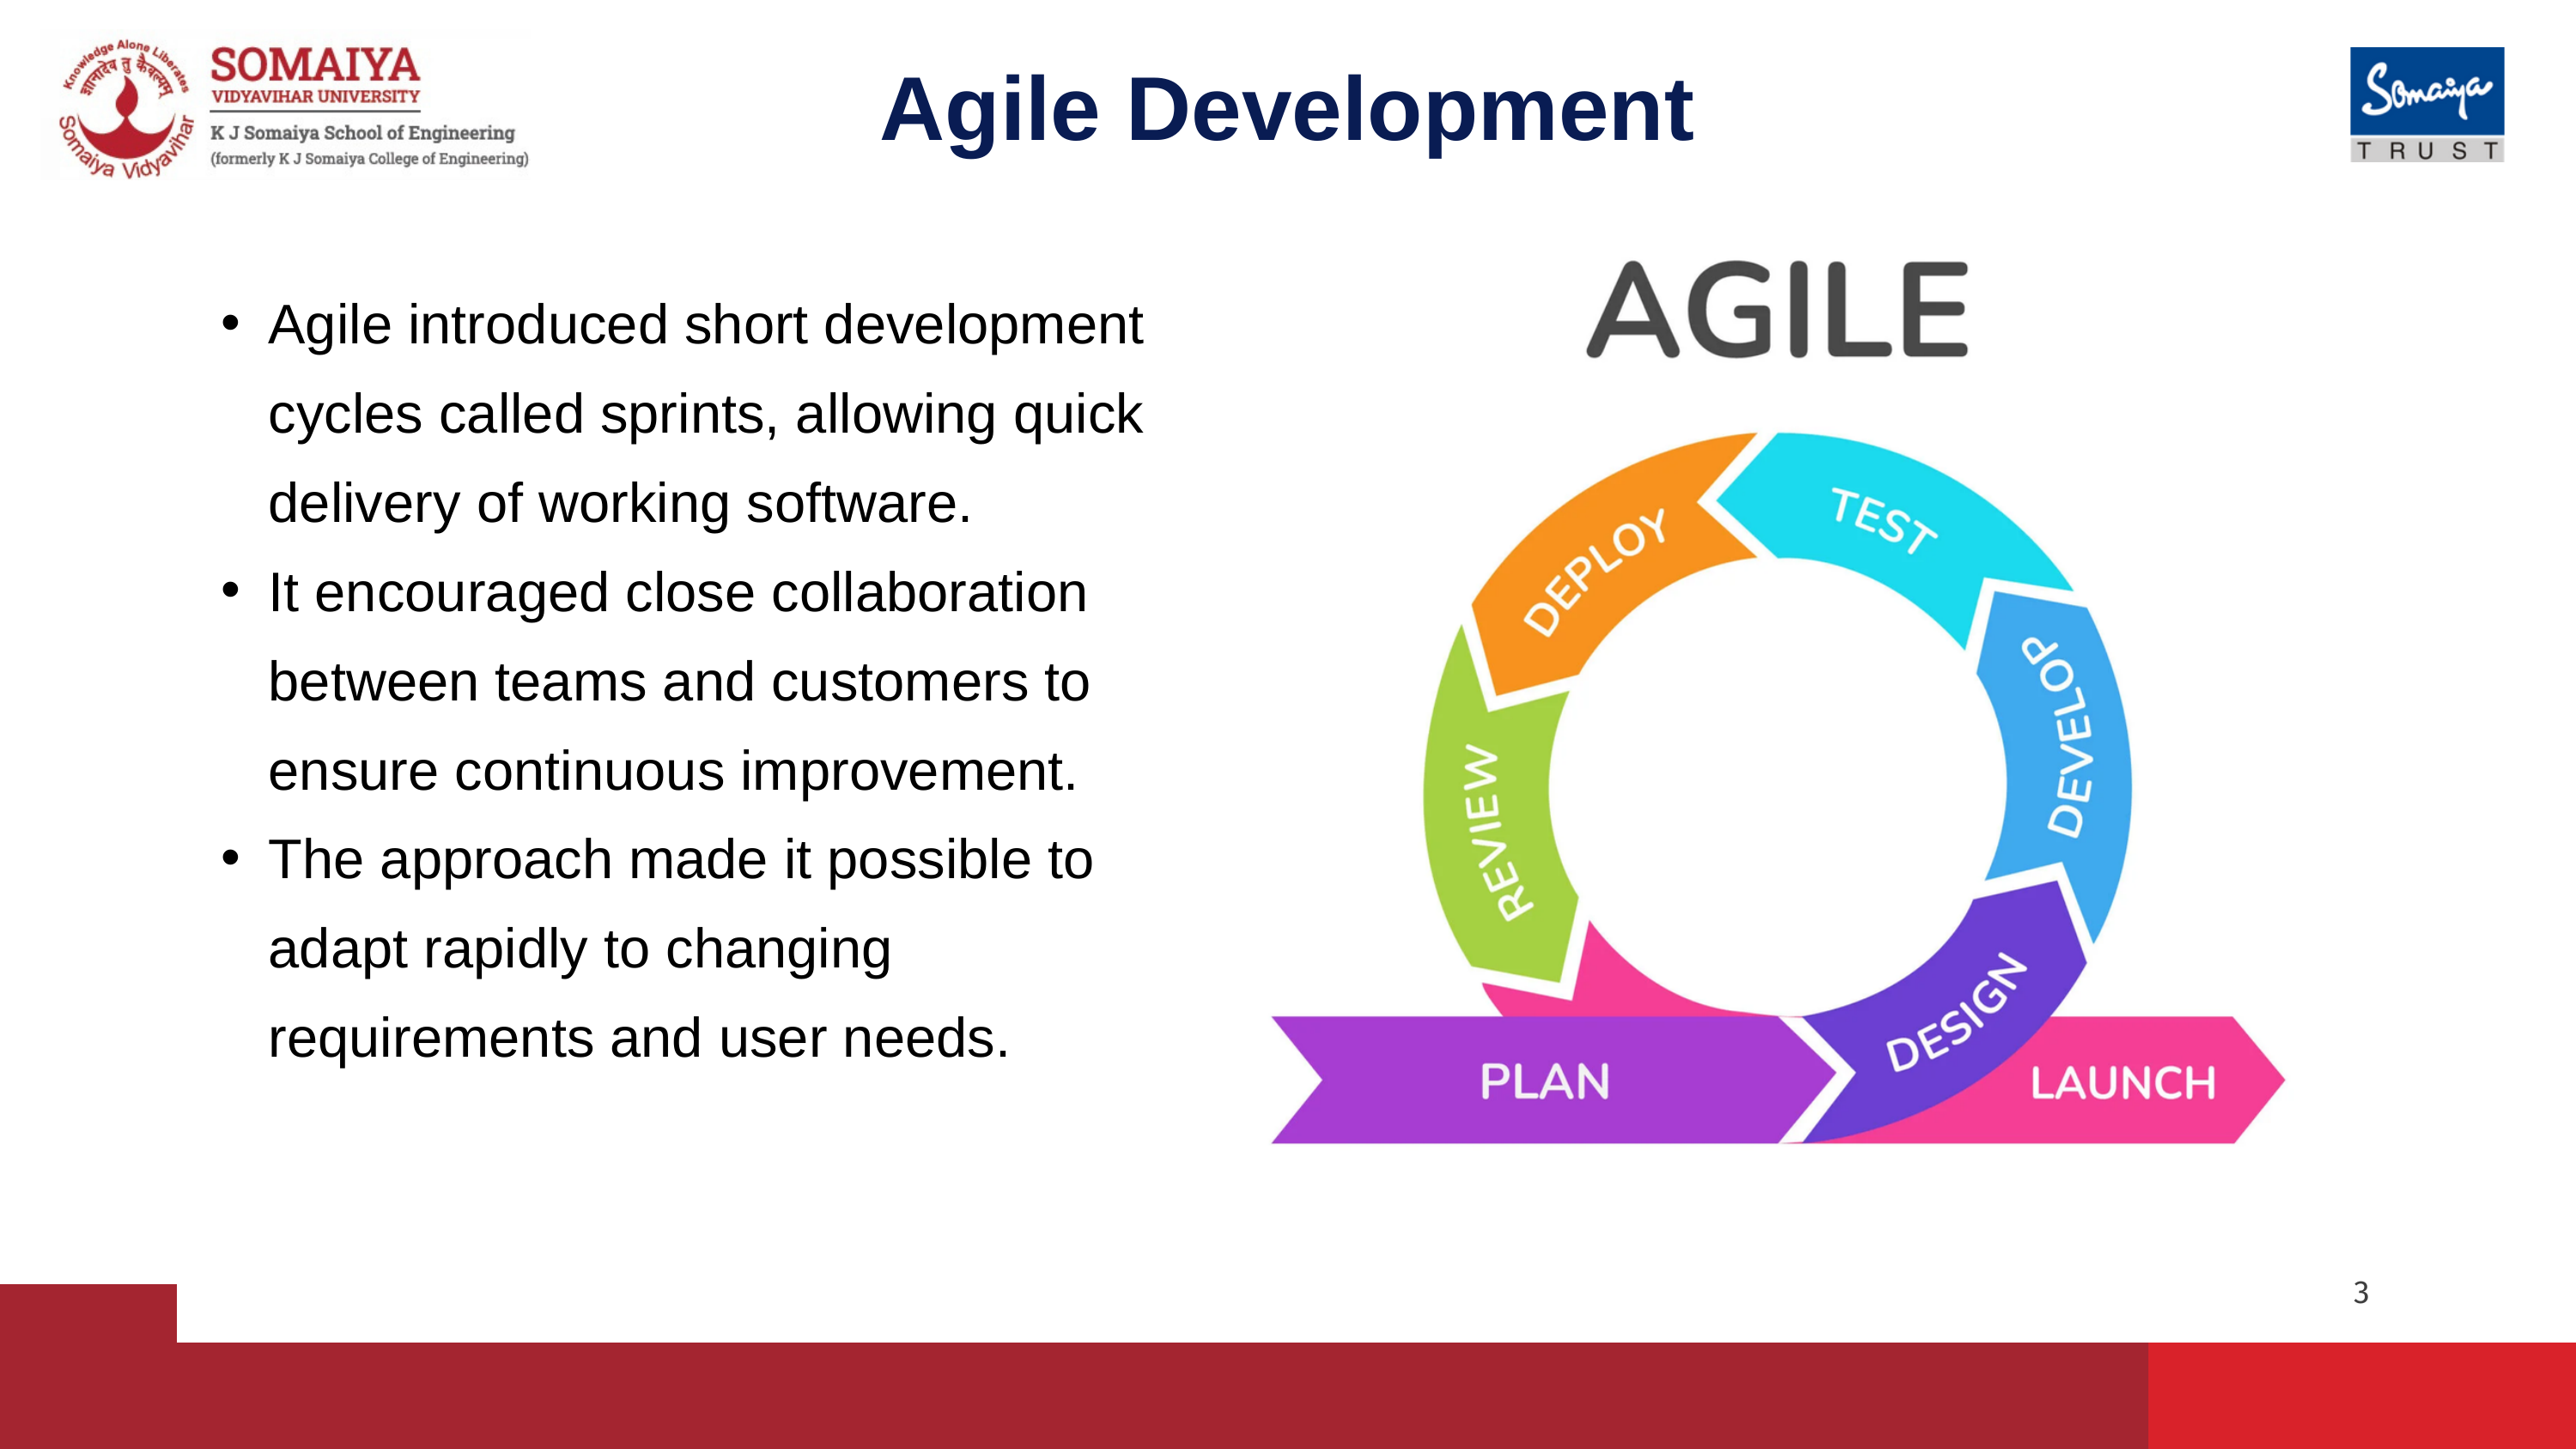

Agile Development

Agile introduced short development cycles called sprints, allowing quick delivery of working software.
It encouraged close collaboration between teams and customers to ensure continuous improvement.
The approach made it possible to adapt rapidly to changing requirements and user needs.

3